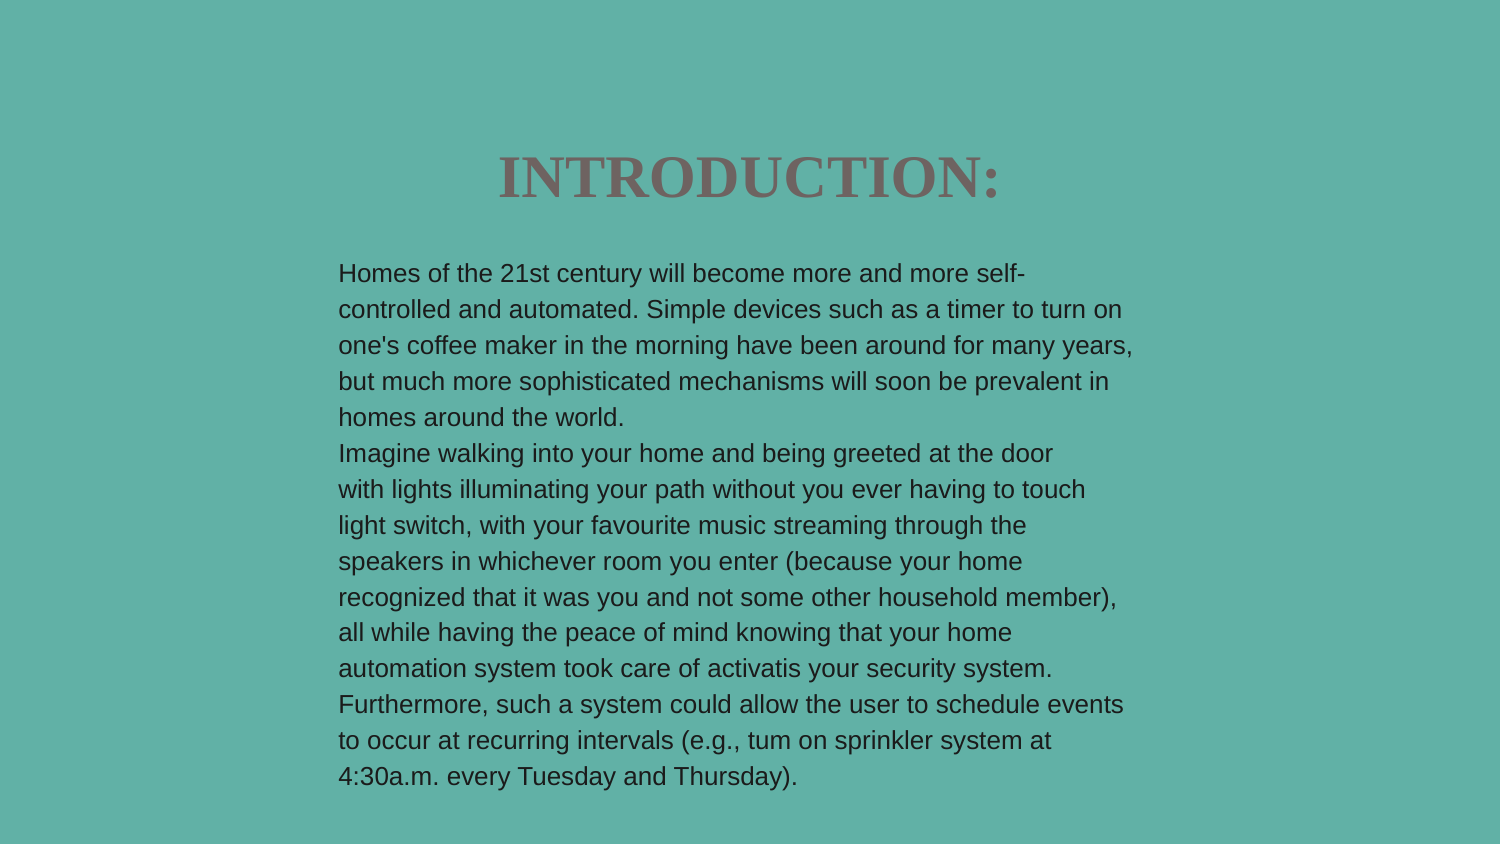

# INTRODUCTION:
Homes of the 21st century will become more and more self-
controlled and automated. Simple devices such as a timer to turn on
one's coffee maker in the morning have been around for many years,
but much more sophisticated mechanisms will soon be prevalent in
homes around the world.
Imagine walking into your home and being greeted at the door
with lights illuminating your path without you ever having to touch
light switch, with your favourite music streaming through the
speakers in whichever room you enter (because your home
recognized that it was you and not some other household member),
all while having the peace of mind knowing that your home
automation system took care of activatis your security system.
Furthermore, such a system could allow the user to schedule events
to occur at recurring intervals (e.g., tum on sprinkler system at
4:30a.m. every Tuesday and Thursday).